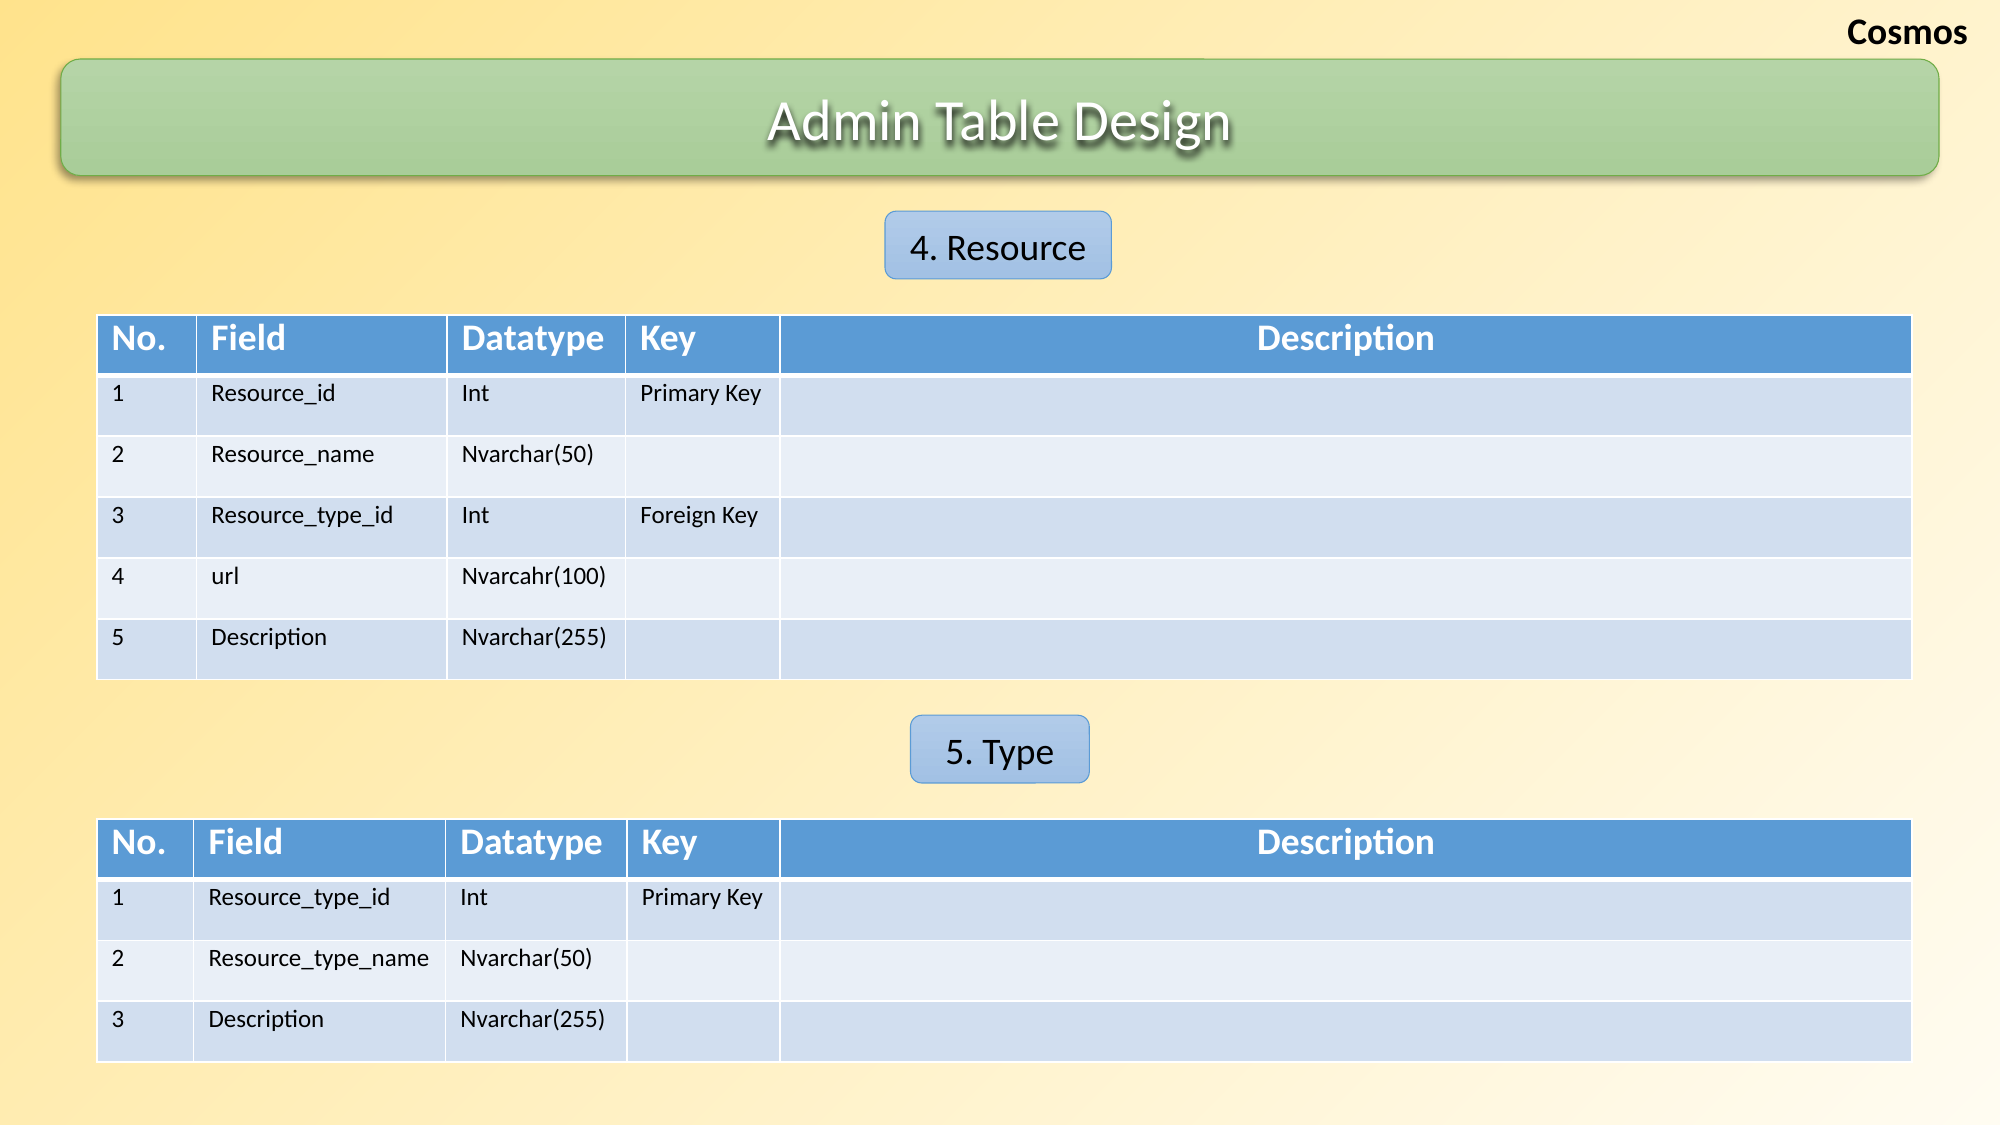

Cosmos

Admin Table Design
4. Resource
| No. | Field | Datatype | Key | Description |
| --- | --- | --- | --- | --- |
| 1 | Resource\_id | Int | Primary Key |  |
| 2 | Resource\_name | Nvarchar(50) |  |  |
| 3 | Resource\_type\_id | Int | Foreign Key |  |
| 4 | url | Nvarcahr(100) |  |  |
| 5 | Description | Nvarchar(255) |  |  |
5. Type
| No. | Field | Datatype | Key | Description |
| --- | --- | --- | --- | --- |
| 1 | Resource\_type\_id | Int | Primary Key |  |
| 2 | Resource\_type\_name | Nvarchar(50) |  |  |
| 3 | Description | Nvarchar(255) |  |  |